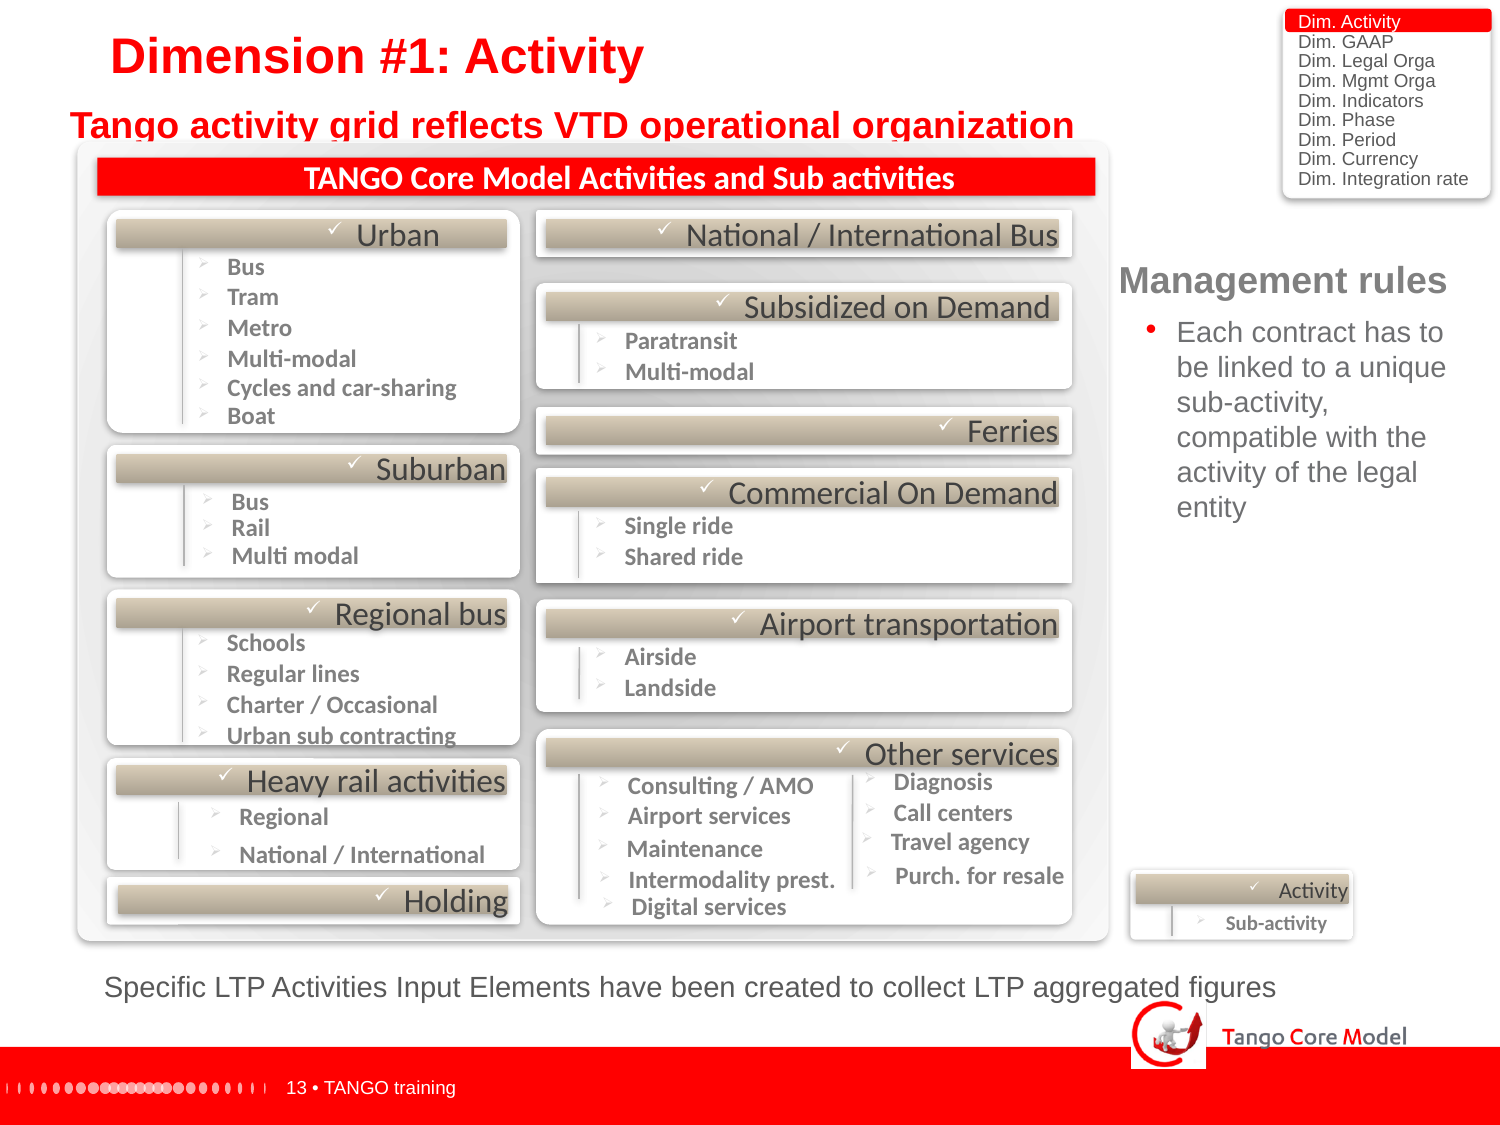

Dim. Activity
Dim. GAAP
Dim. Legal Orga
Dim. Mgmt Orga
Dim. Indicators
Dim. Phase
Dim. Period
Dim. Currency
Dim. Integration rate

Dimension #1: Activity
Tango activity grid reflects VTD operational organization

           TANGO Core Model Activities and Sub activities

Management rules
Each contract has to be linked to a unique sub-activity, compatible with the activity of the legal entity

Urban
National / International Bus
Bus

Tram
Subsidized on Demand
Metro
Paratransit
Multi-modal
Multi-modal
Cycles and car-sharing
Boat

Ferries

Suburban

Commercial On Demand
Bus
Single ride
Rail
Multi modal
Shared ride

Regional bus

Airport transportation
Schools
Airside
Regular lines
Landside
Charter / Occasional
Urban sub contracting

Other services

Diagnosis
Heavy rail activities
Consulting / AMO
Call centers
Regional
Airport services
Travel agency
Maintenance
National / International
Purch. for resale
Intermodality prest.

Activity

Holding
Digital services
Sub-activity
Specific LTP Activities Input Elements have been created to collect LTP aggregated figures
13 •
 TANGO training